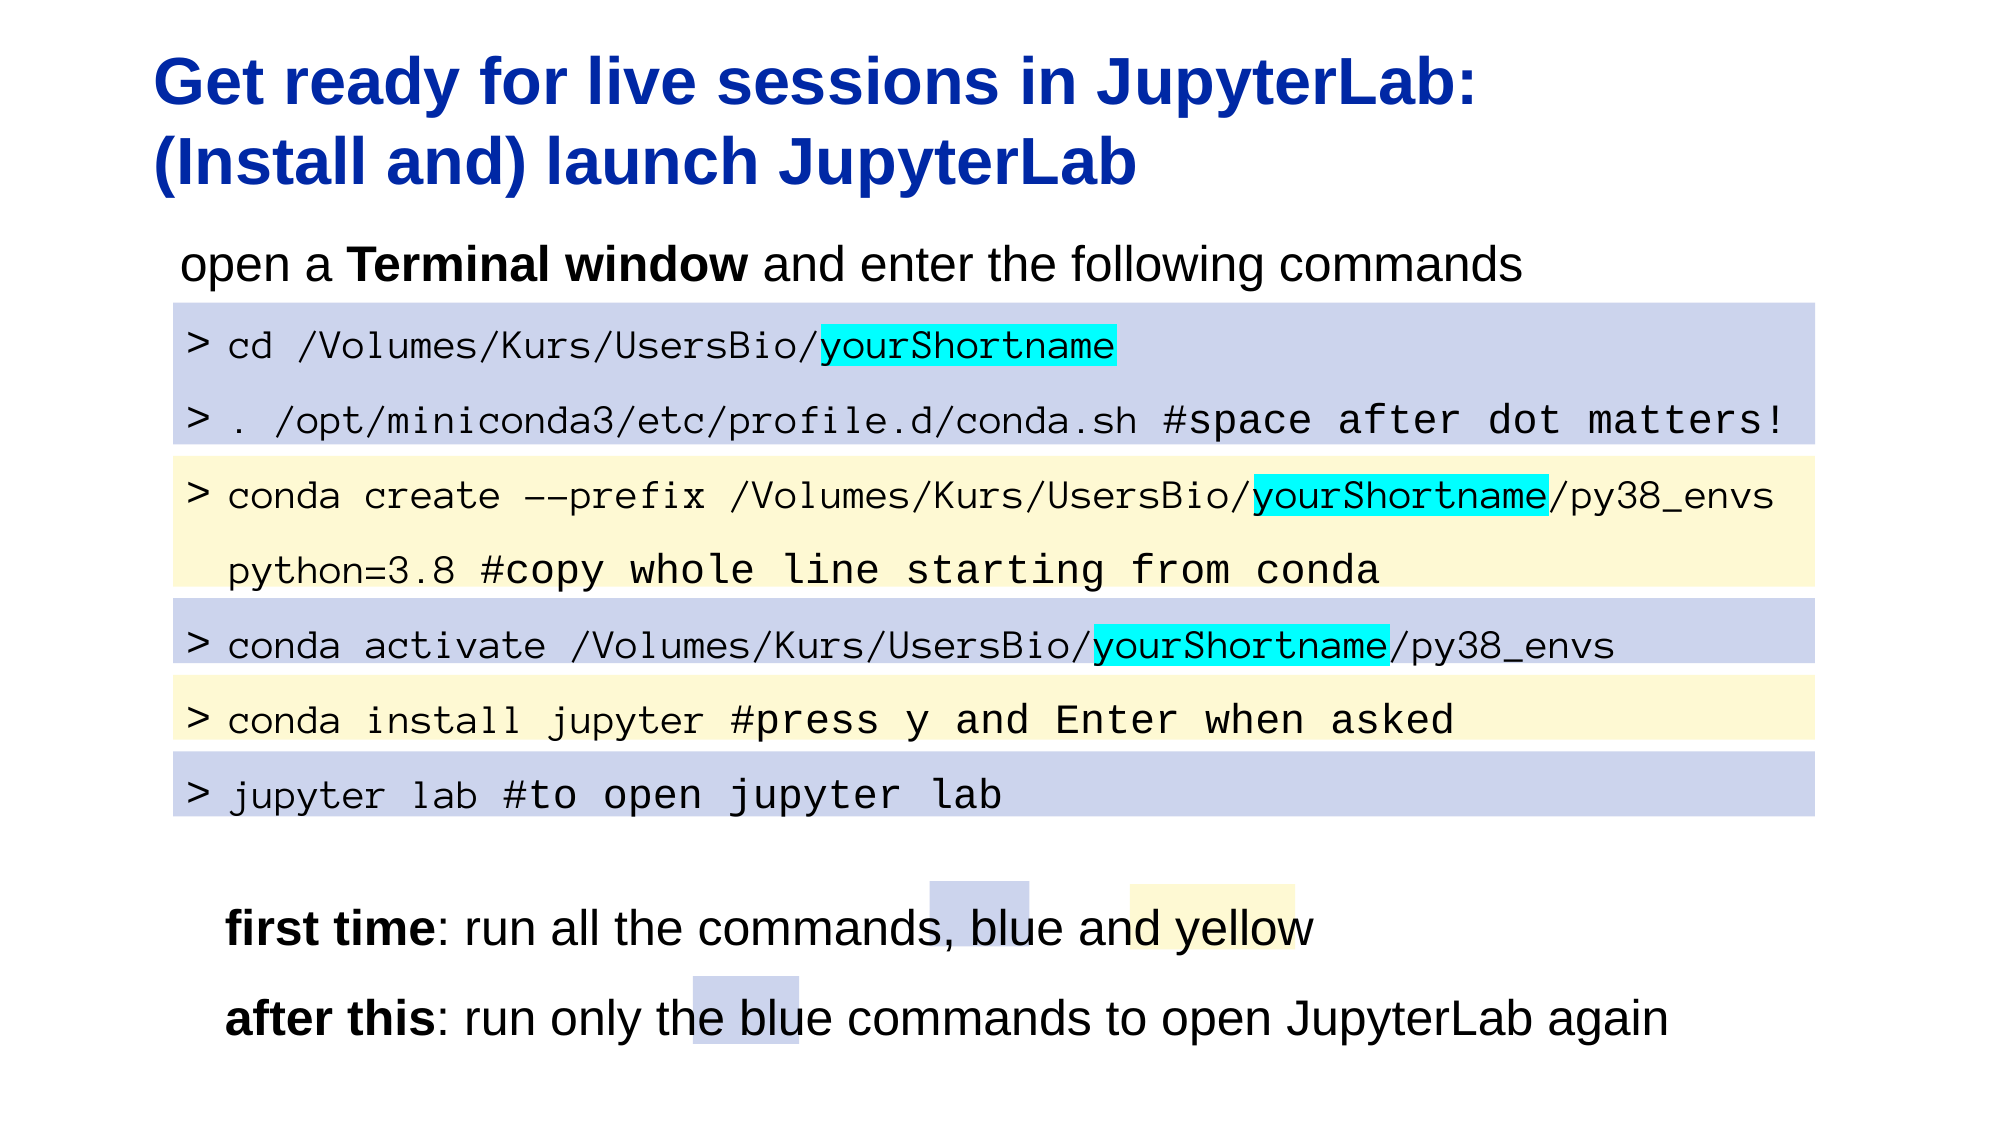

# Get ready for live sessions in JupyterLab: (Install and) launch JupyterLab
open a Terminal window and enter the following commands
cd /Volumes/Kurs/UsersBio/yourShortname
. /opt/miniconda3/etc/profile.d/conda.sh #space after dot matters!
conda create --prefix /Volumes/Kurs/UsersBio/yourShortname/py38_envs python=3.8 #copy whole line starting from conda
conda activate /Volumes/Kurs/UsersBio/yourShortname/py38_envs
conda install jupyter #press y and Enter when asked
jupyter lab #to open jupyter lab

first time: run all the commands, blue and yellow
after this: run only the blue commands to open JupyterLab again